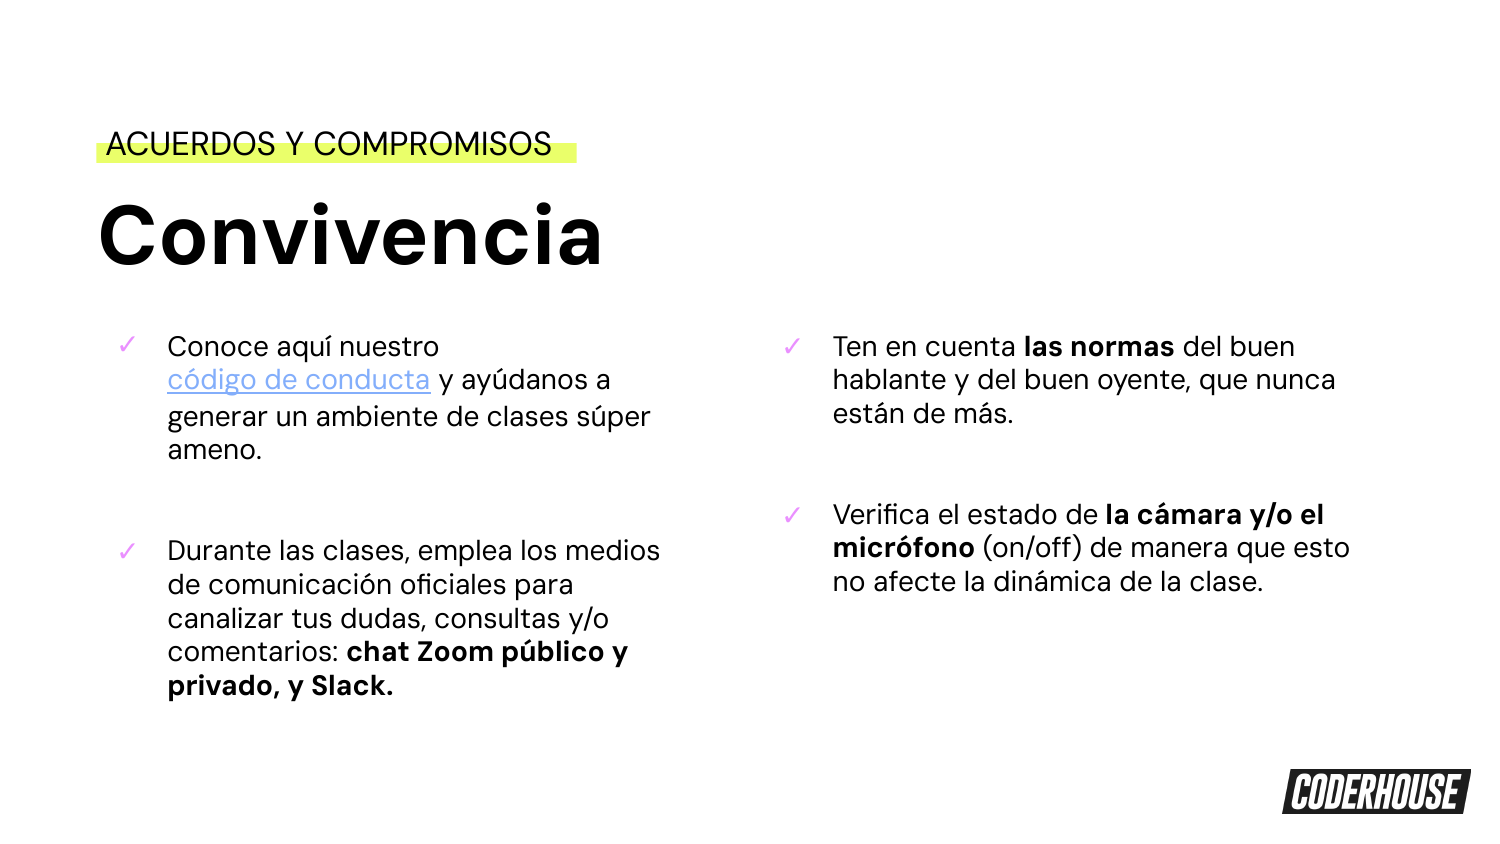

ACUERDOS Y COMPROMISOS

Convivencia
Conoce aquí nuestro código de conducta y ayúdanos a generar un ambiente de clases súper ameno.

Durante las clases, emplea los medios de comunicación oficiales para canalizar tus dudas, consultas y/o comentarios: chat Zoom público y privado, y Slack.
Ten en cuenta las normas del buen hablante y del buen oyente, que nunca están de más.

Verifica el estado de la cámara y/o el micrófono (on/off) de manera que esto no afecte la dinámica de la clase.